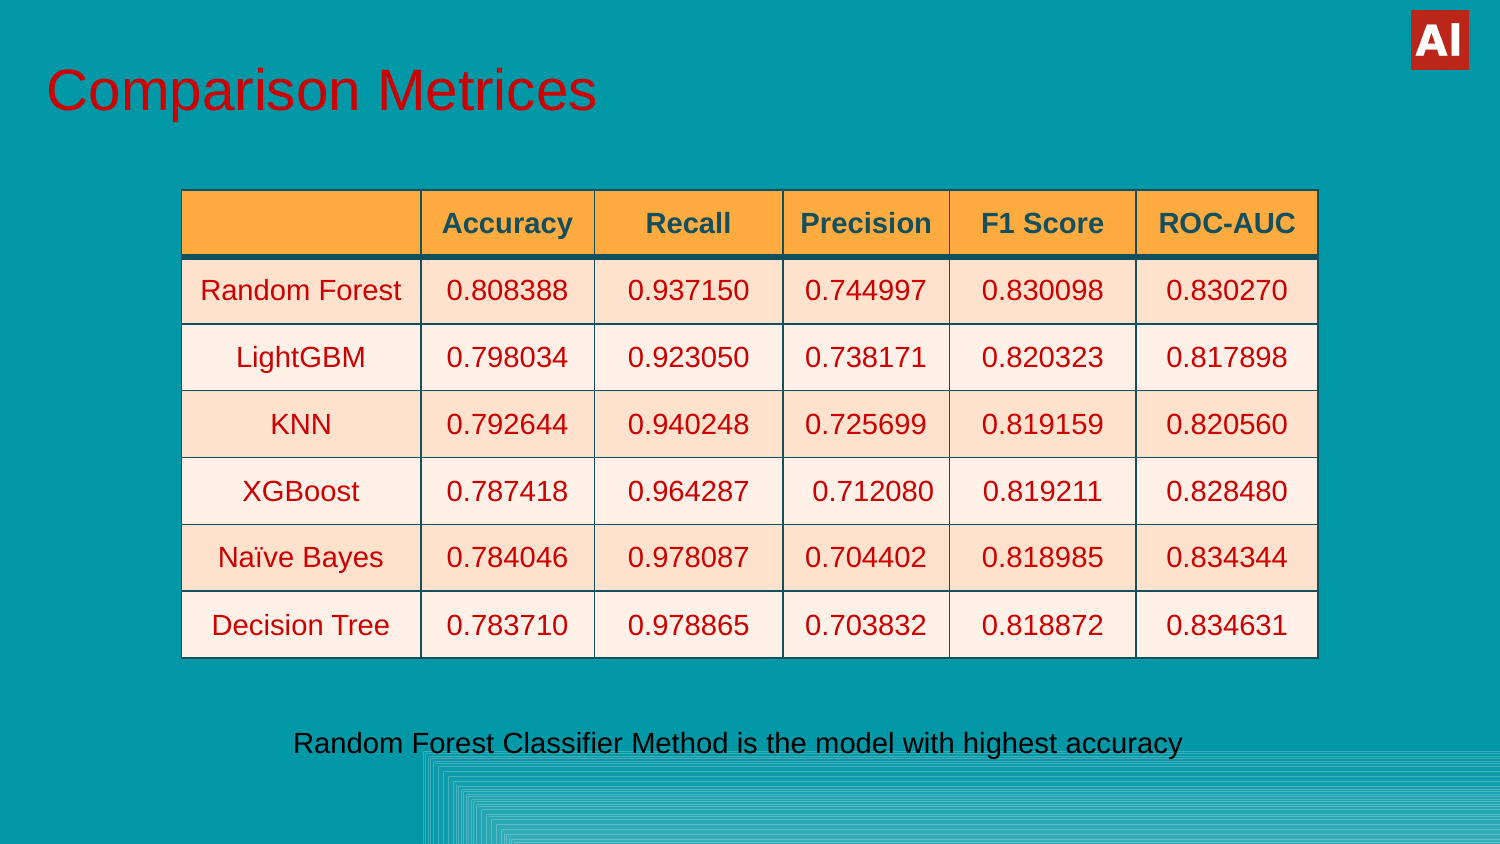

# Comparison Metrices
|  | Accuracy | Recall | Precision | F1 Score | ROC-AUC |
| --- | --- | --- | --- | --- | --- |
| Random Forest | 0.808388 | 0.937150 | 0.744997 | 0.830098 | 0.830270 |
| LightGBM | 0.798034 | 0.923050 | 0.738171 | 0.820323 | 0.817898 |
| KNN | 0.792644 | 0.940248 | 0.725699 | 0.819159 | 0.820560 |
| XGBoost | 0.787418 | 0.964287 | 0.712080 | 0.819211 | 0.828480 |
| Naïve Bayes | 0.784046 | 0.978087 | 0.704402 | 0.818985 | 0.834344 |
| Decision Tree | 0.783710 | 0.978865 | 0.703832 | 0.818872 | 0.834631 |
Random Forest Classifier Method is the model with highest accuracy